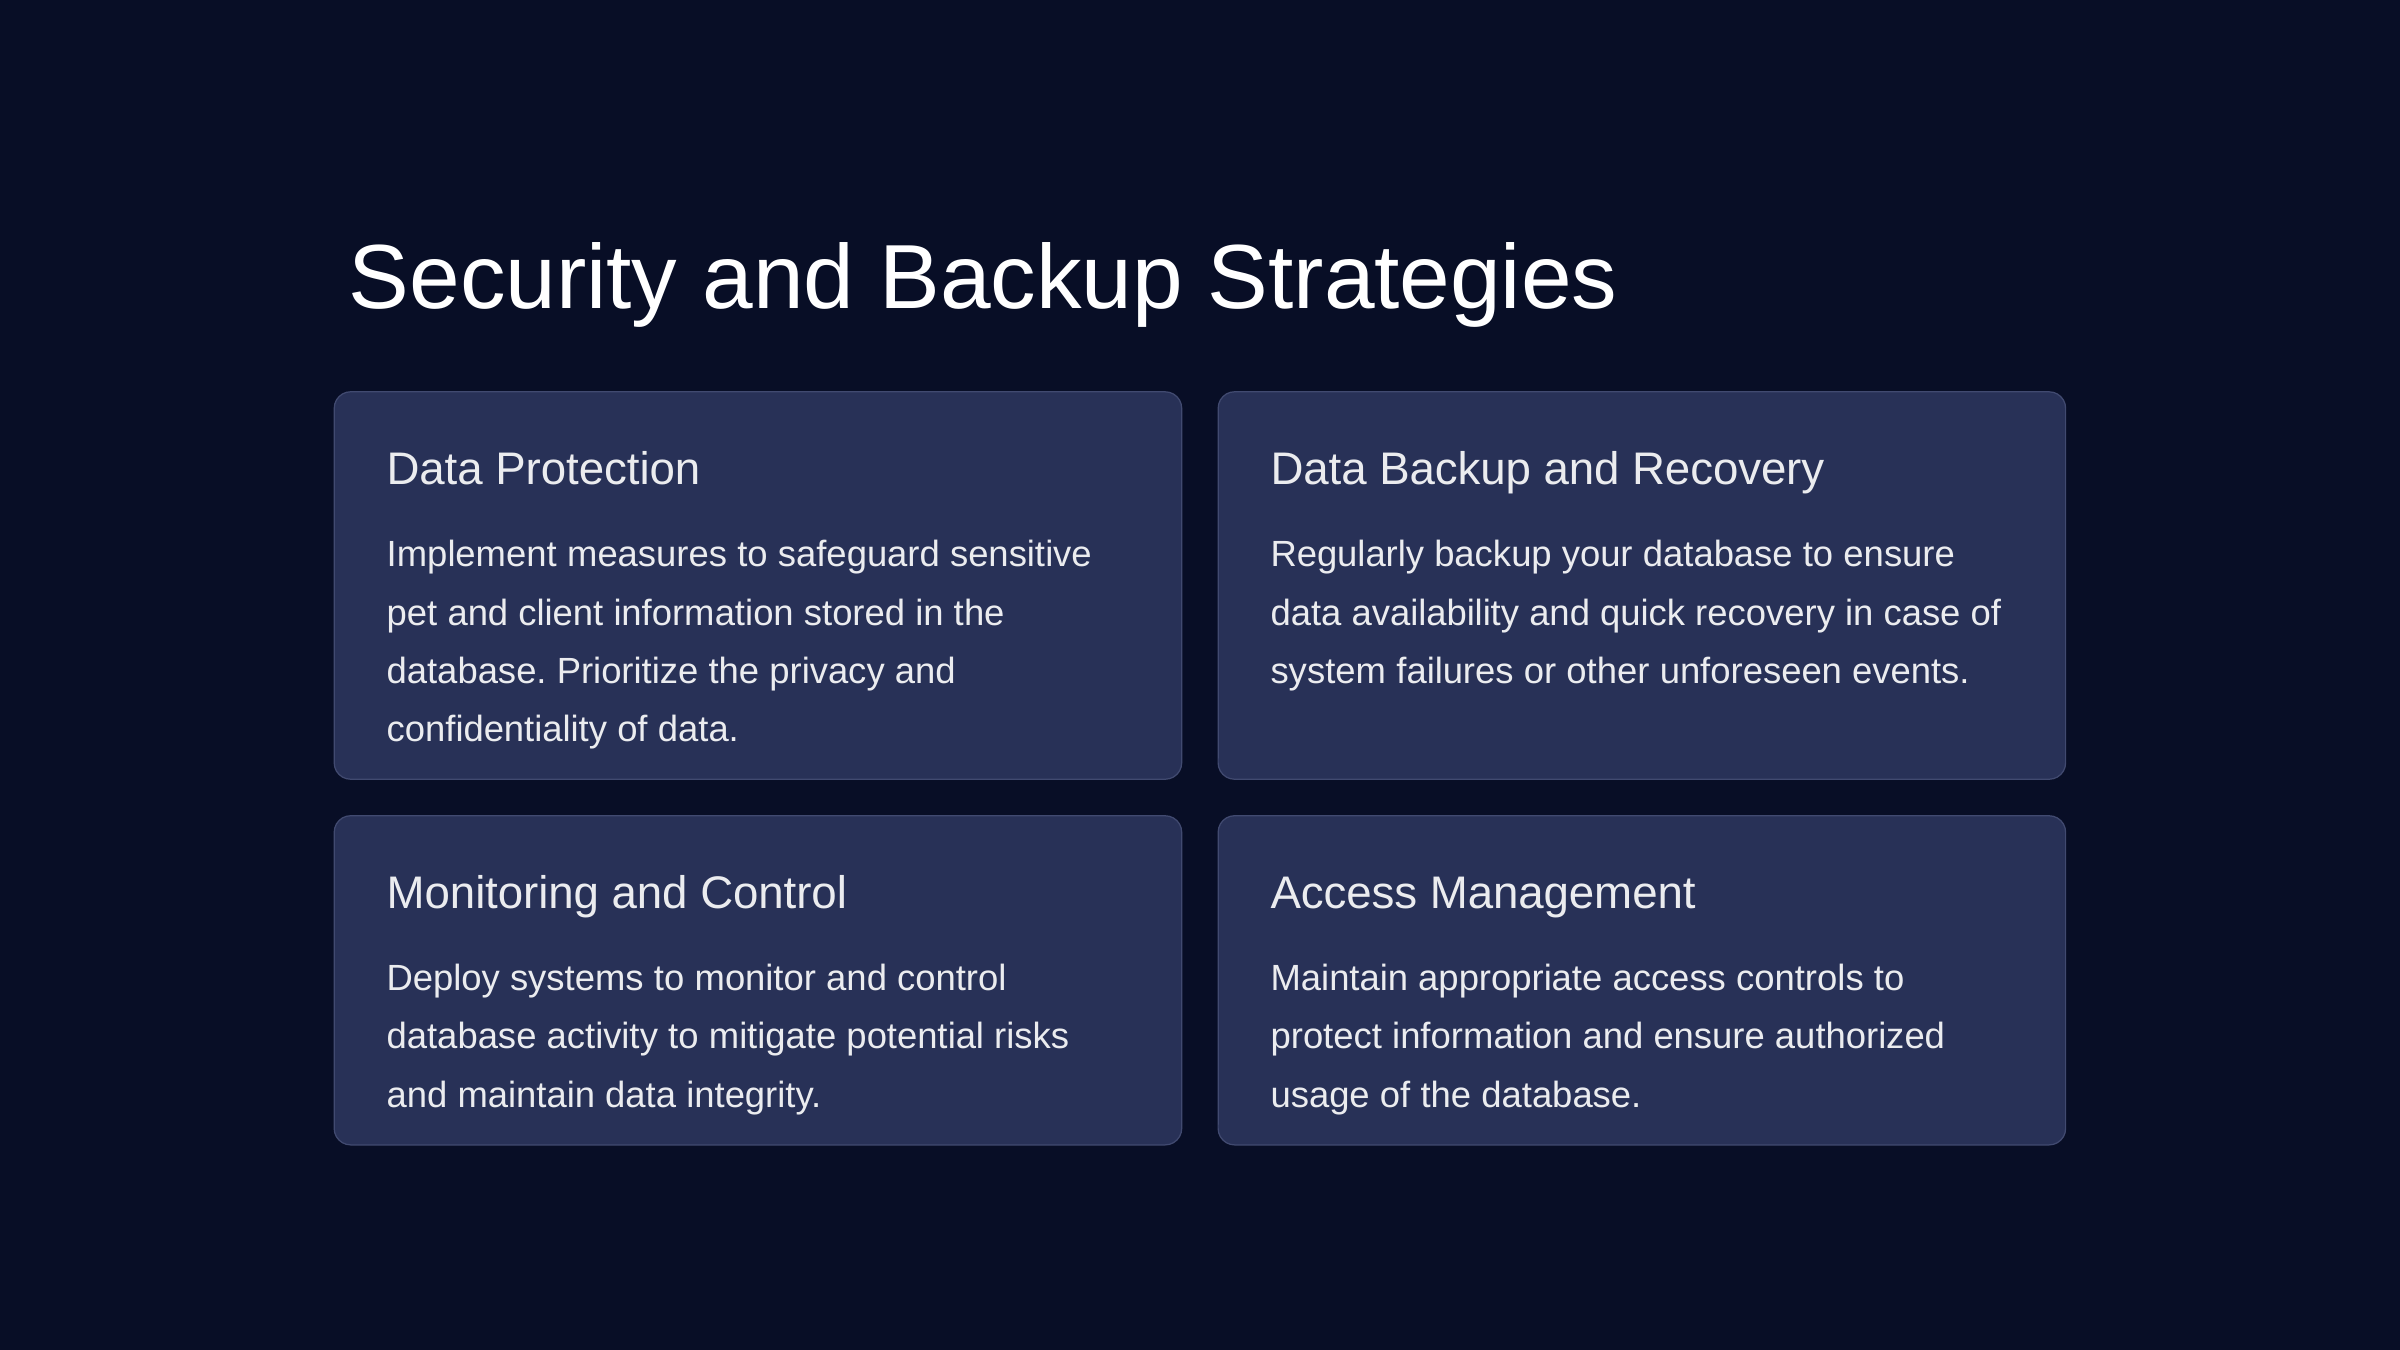

Security and Backup Strategies

Data Protection
Data Backup and Recovery
Implement measures to safeguard sensitive pet and client information stored in the database. Prioritize the privacy and confidentiality of data.
Regularly backup your database to ensure data availability and quick recovery in case of system failures or other unforeseen events.

Monitoring and Control
Access Management
Deploy systems to monitor and control database activity to mitigate potential risks and maintain data integrity.
Maintain appropriate access controls to protect information and ensure authorized usage of the database.